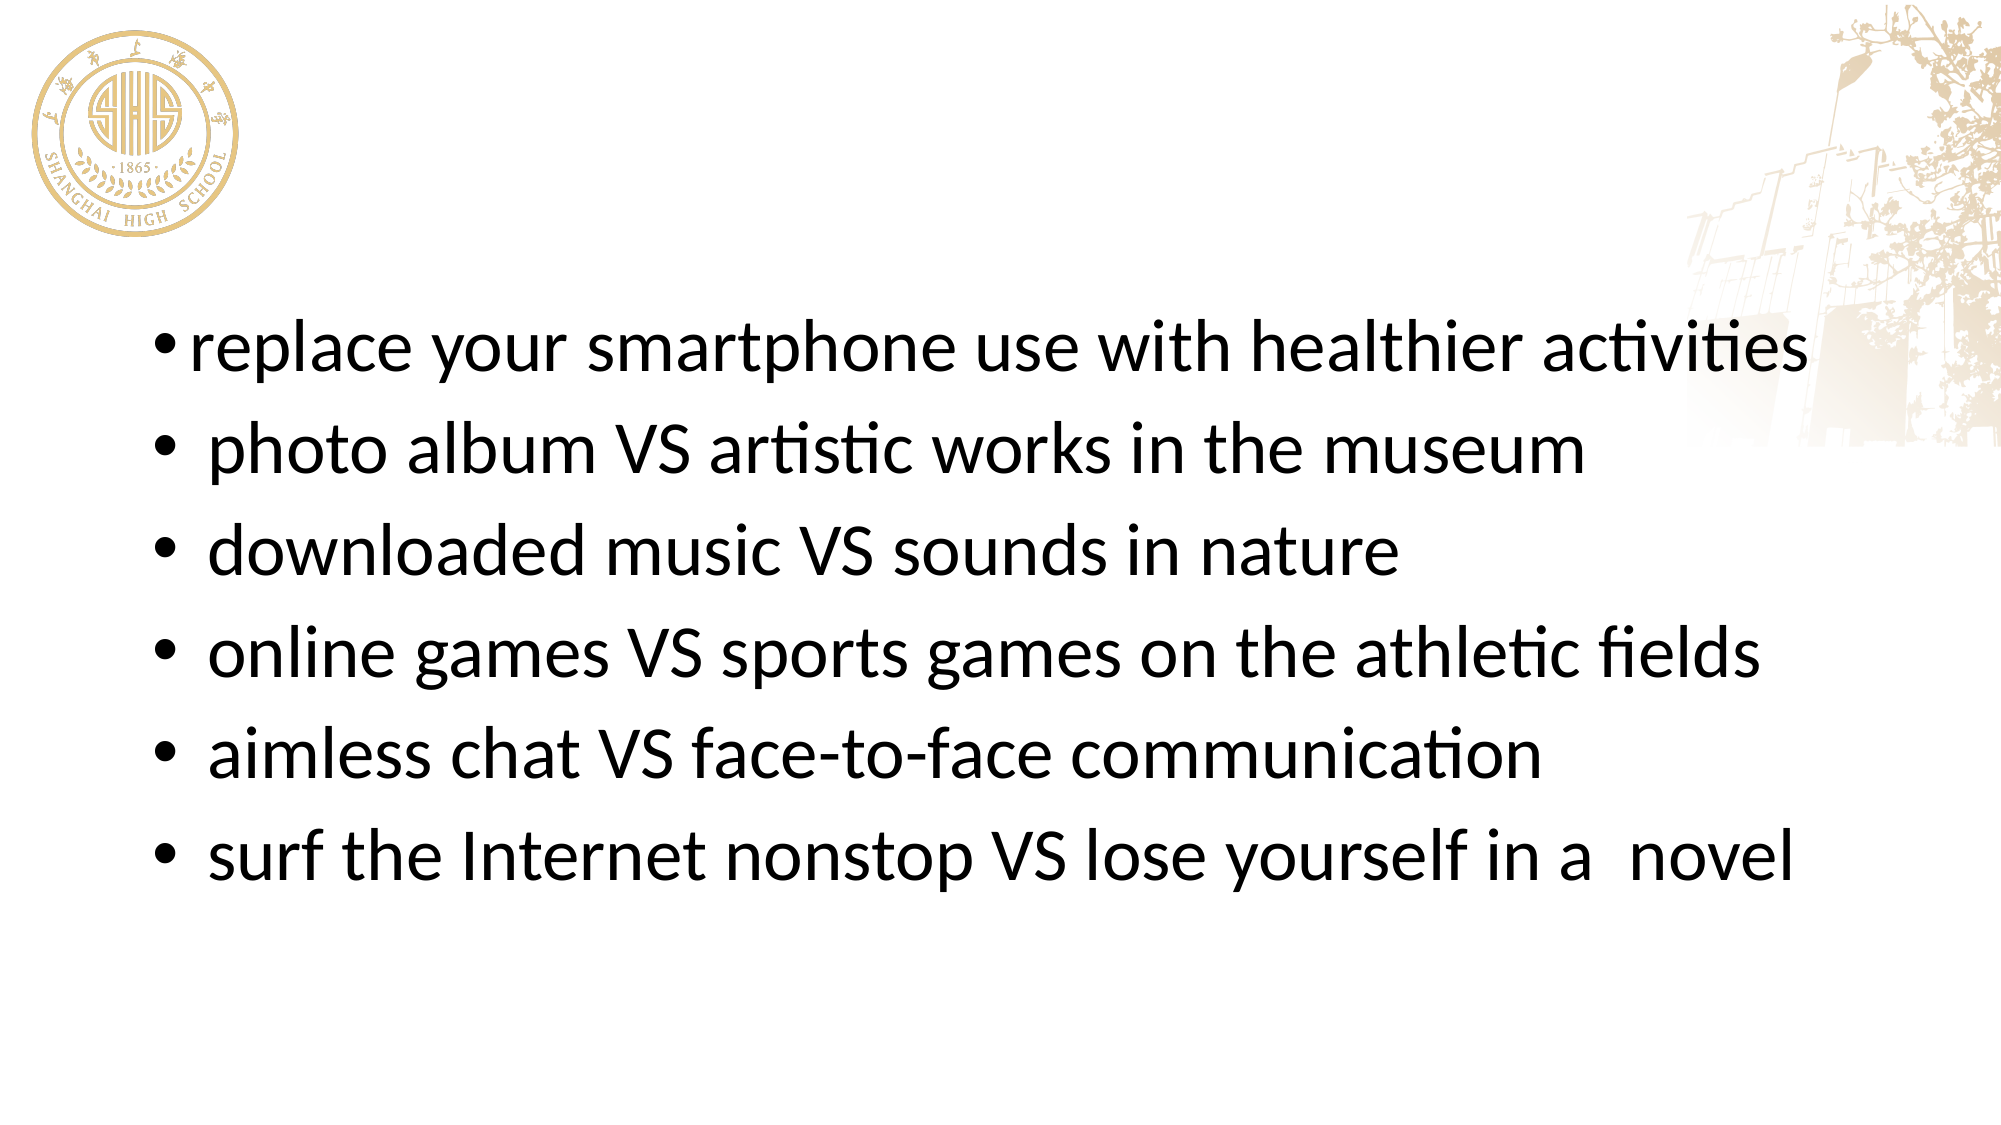

#
replace your smartphone use with healthier activities
 photo album VS artistic works in the museum
 downloaded music VS sounds in nature
 online games VS sports games on the athletic fields
 aimless chat VS face-to-face communication
 surf the Internet nonstop VS lose yourself in a  novel